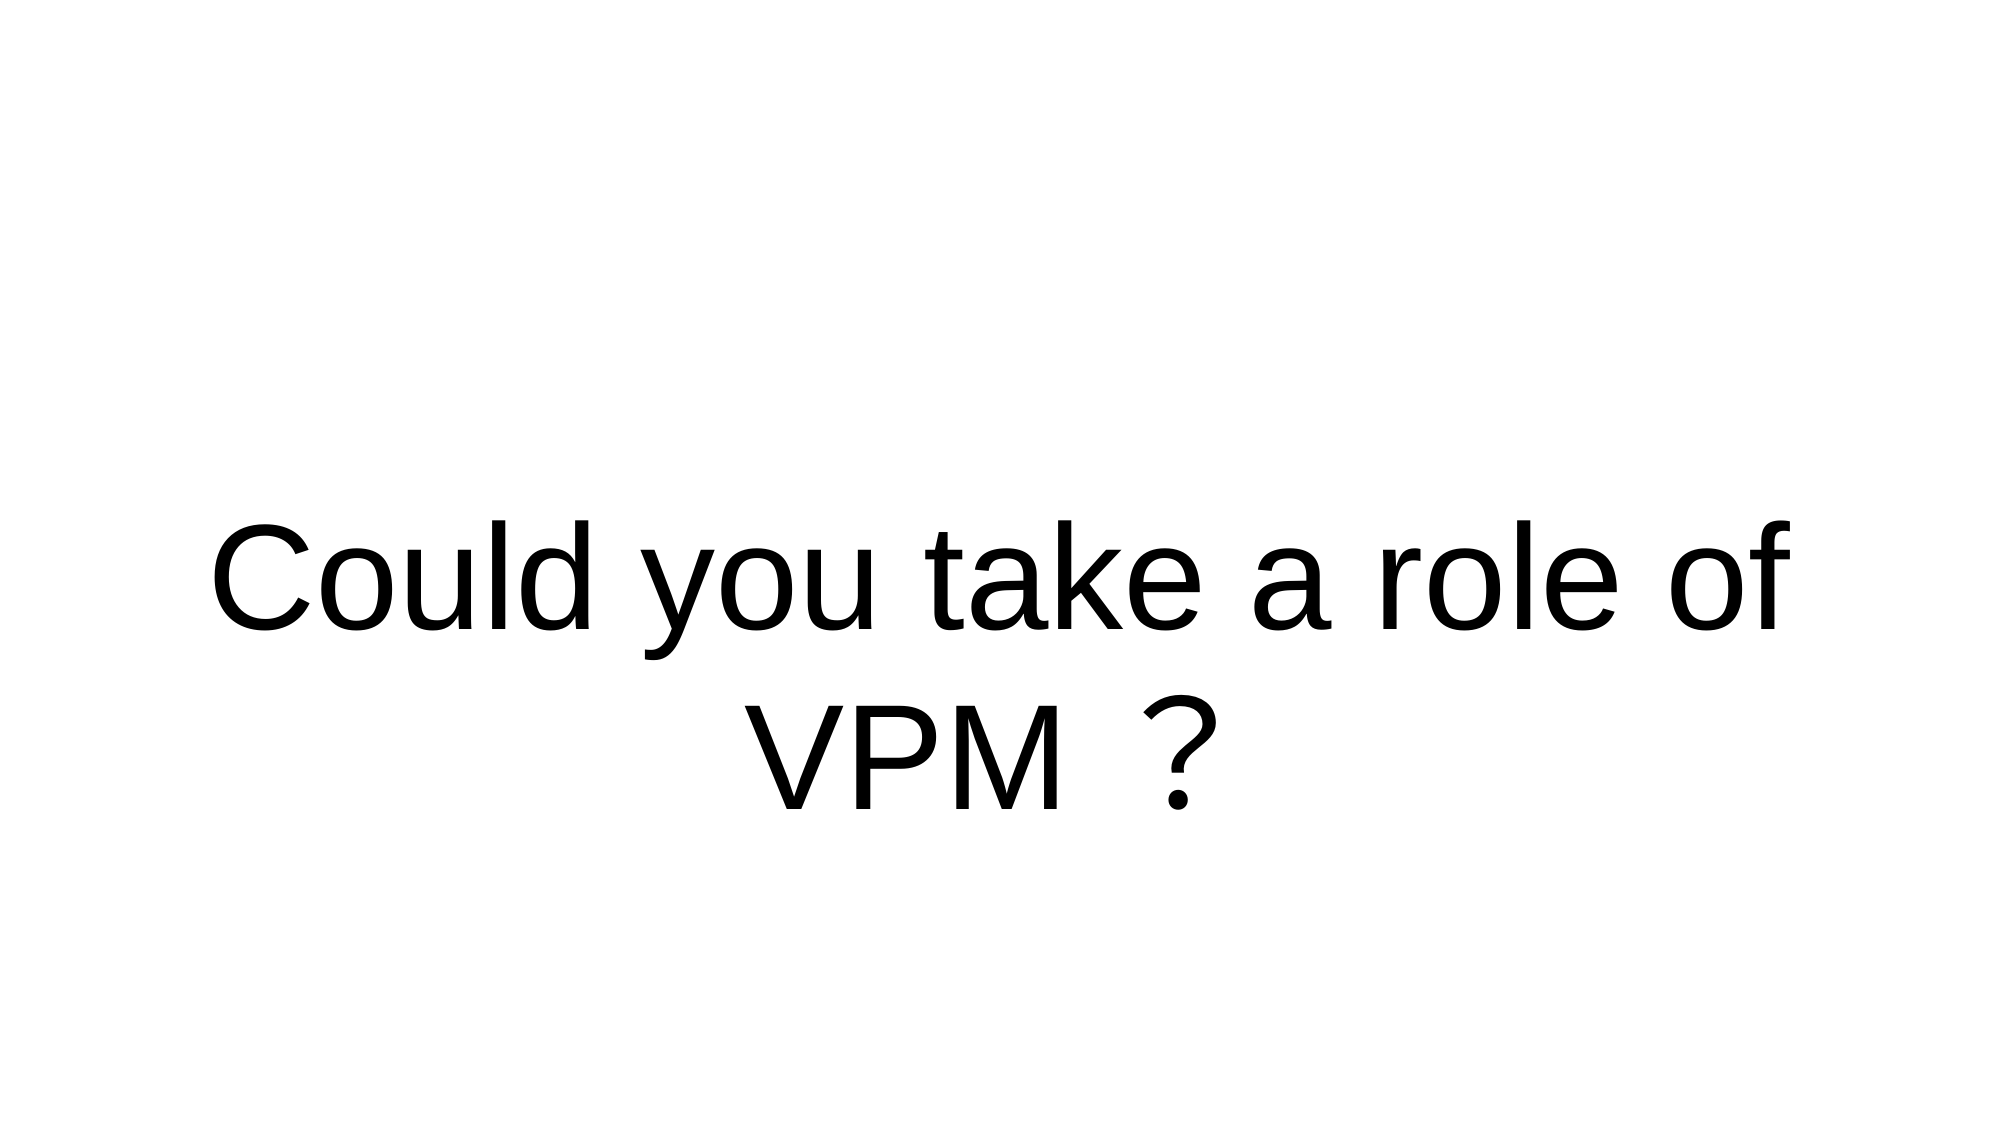

Could you take a role of VPM？